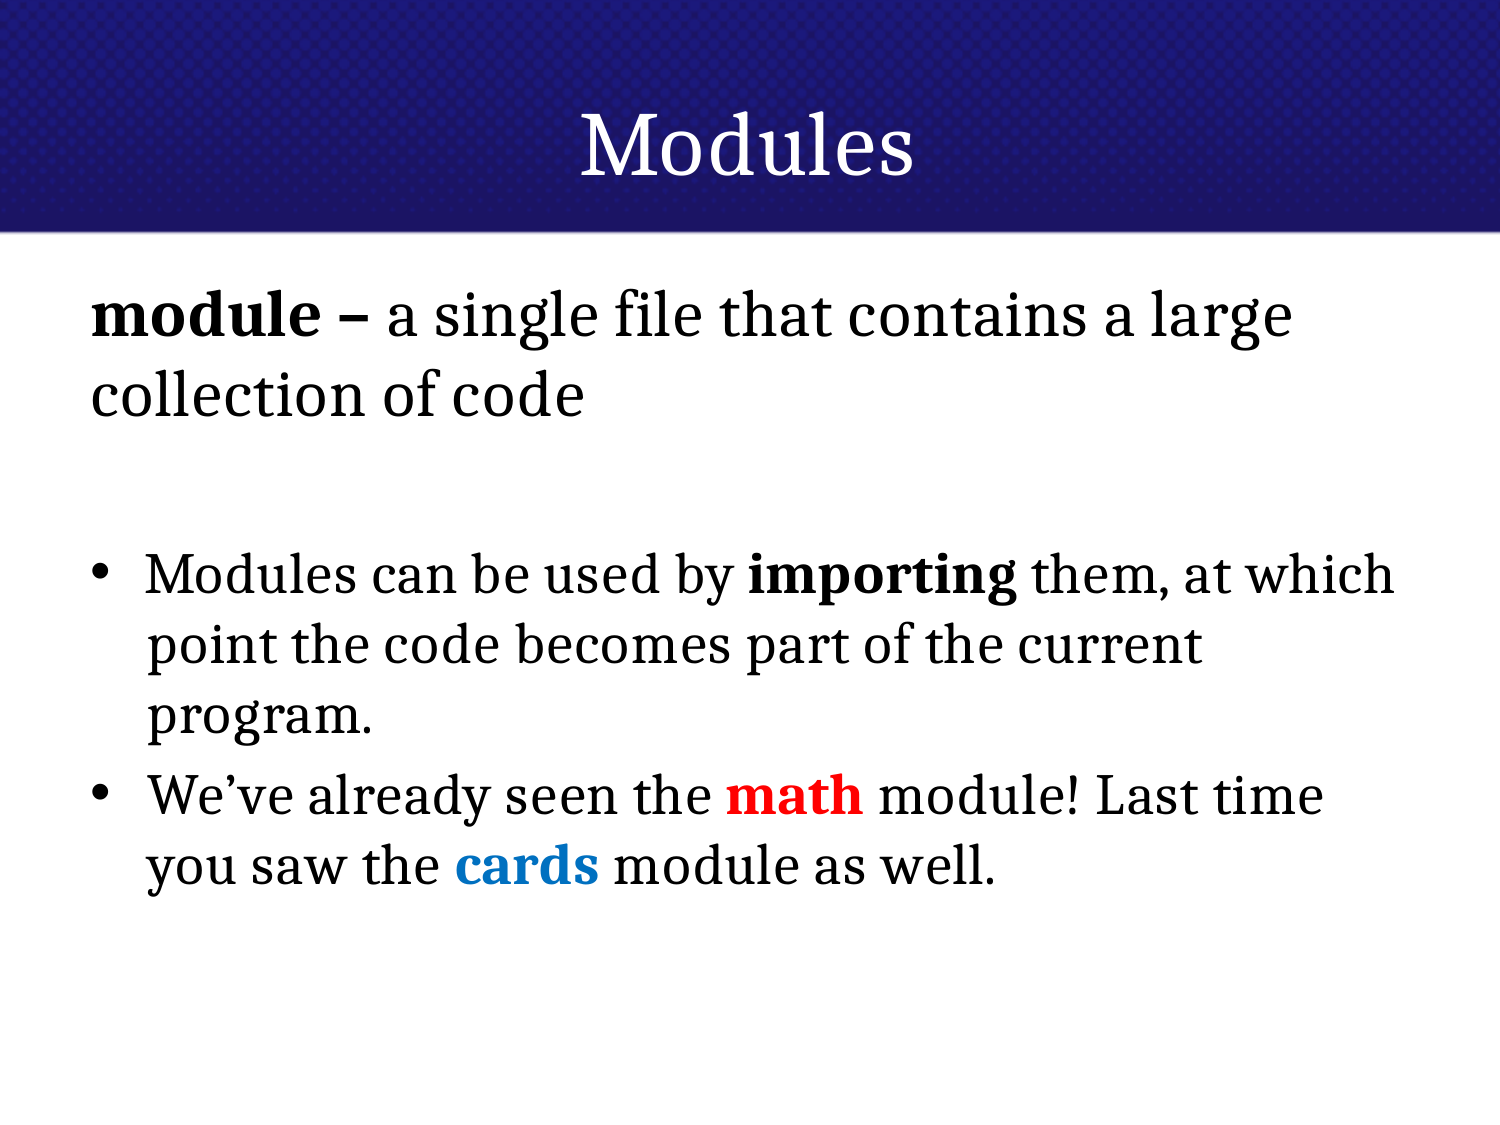

# Modules
module – a single file that contains a large collection of code

Modules can be used by importing them, at which point the code becomes part of the current program.
We’ve already seen the math module! Last time you saw the cards module as well.